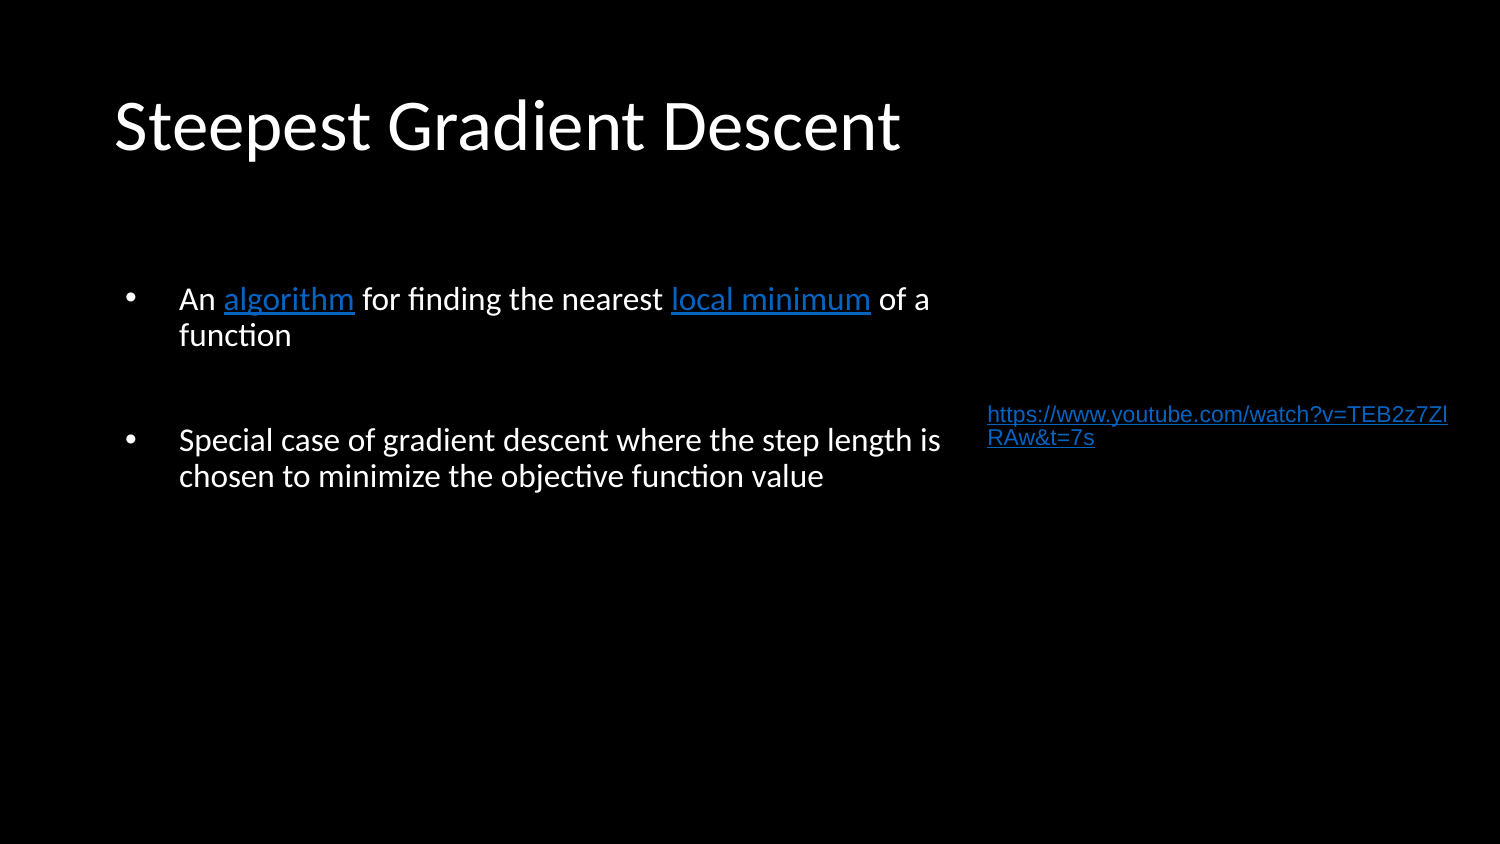

# Steepest Gradient Descent
An algorithm for finding the nearest local minimum of a function

Special case of gradient descent where the step length is chosen to minimize the objective function value
https://www.youtube.com/watch?v=TEB2z7ZlRAw&t=7s